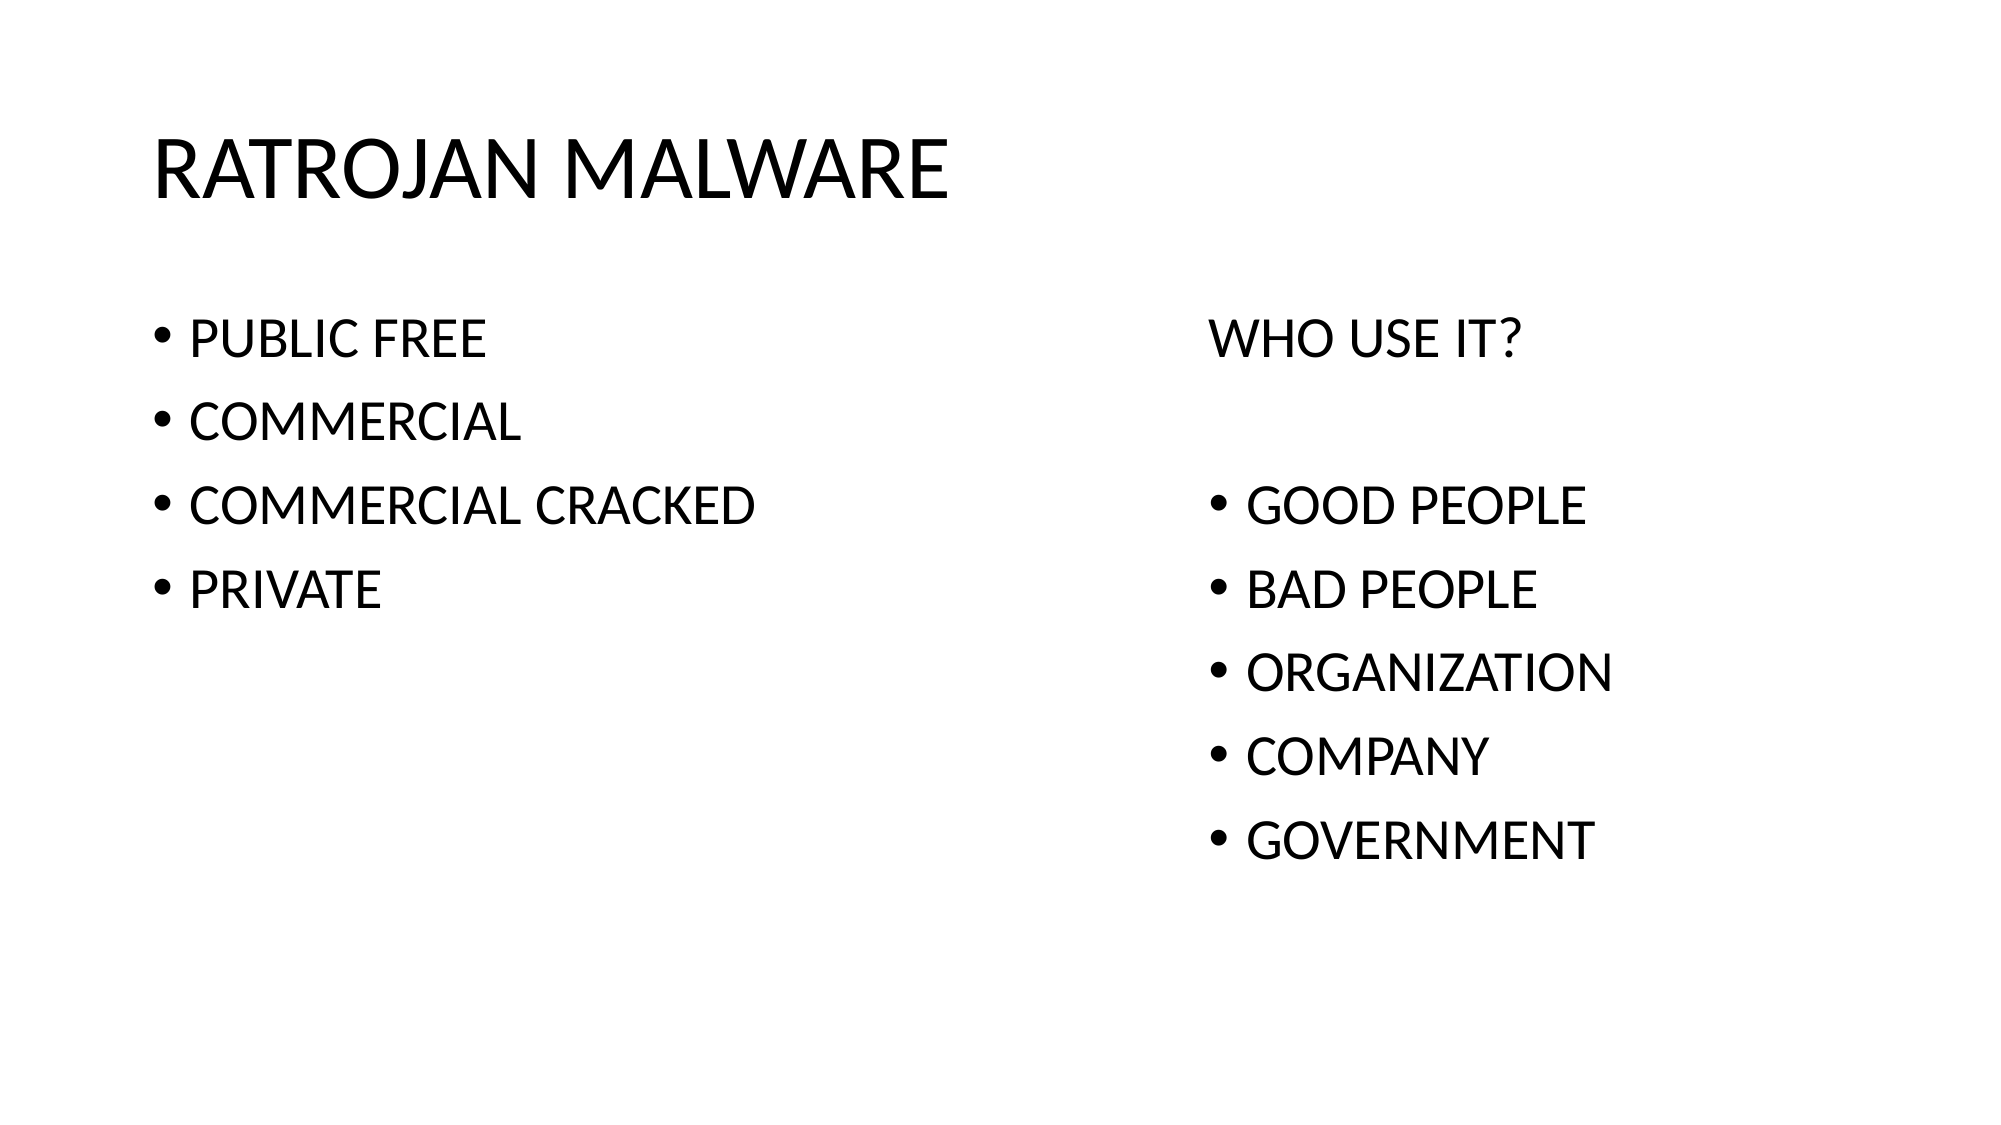

# RATROJAN MALWARE
PUBLIC FREE
COMMERCIAL
COMMERCIAL CRACKED
PRIVATE

WHO USE IT?

GOOD PEOPLE
BAD PEOPLE
ORGANIZATION
COMPANY
GOVERNMENT